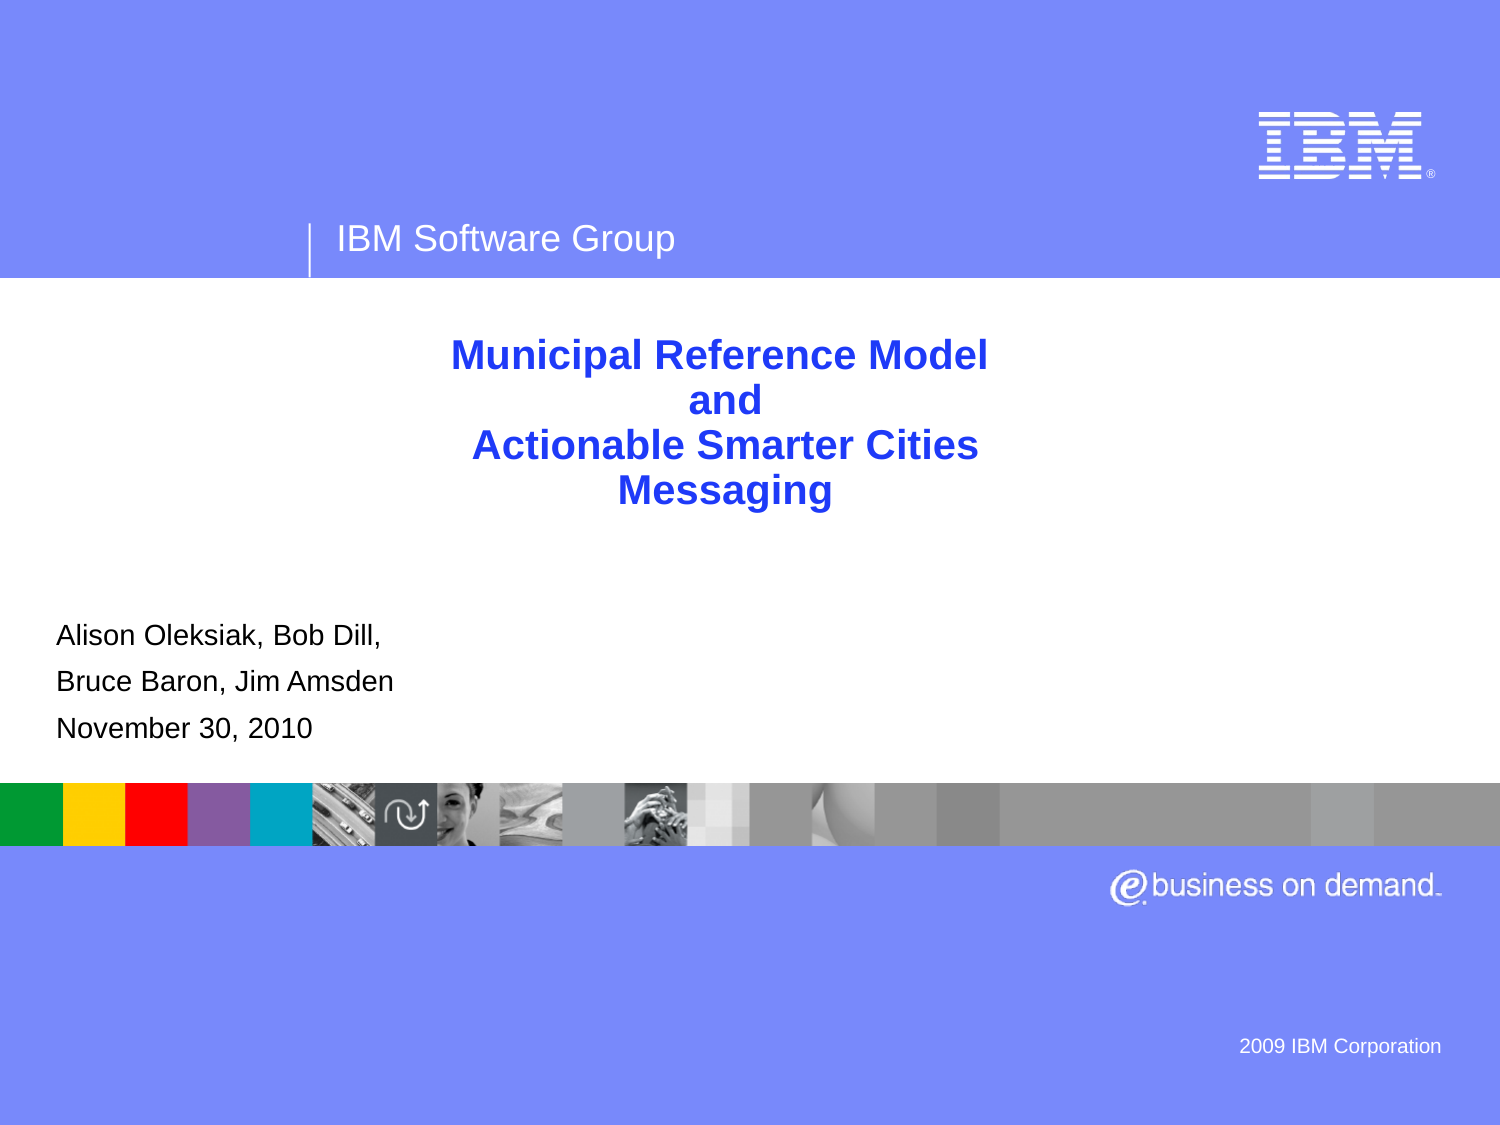

# Municipal Reference Model and Actionable Smarter Cities Messaging
Alison Oleksiak, Bob Dill,
Bruce Baron, Jim Amsden
November 30, 2010